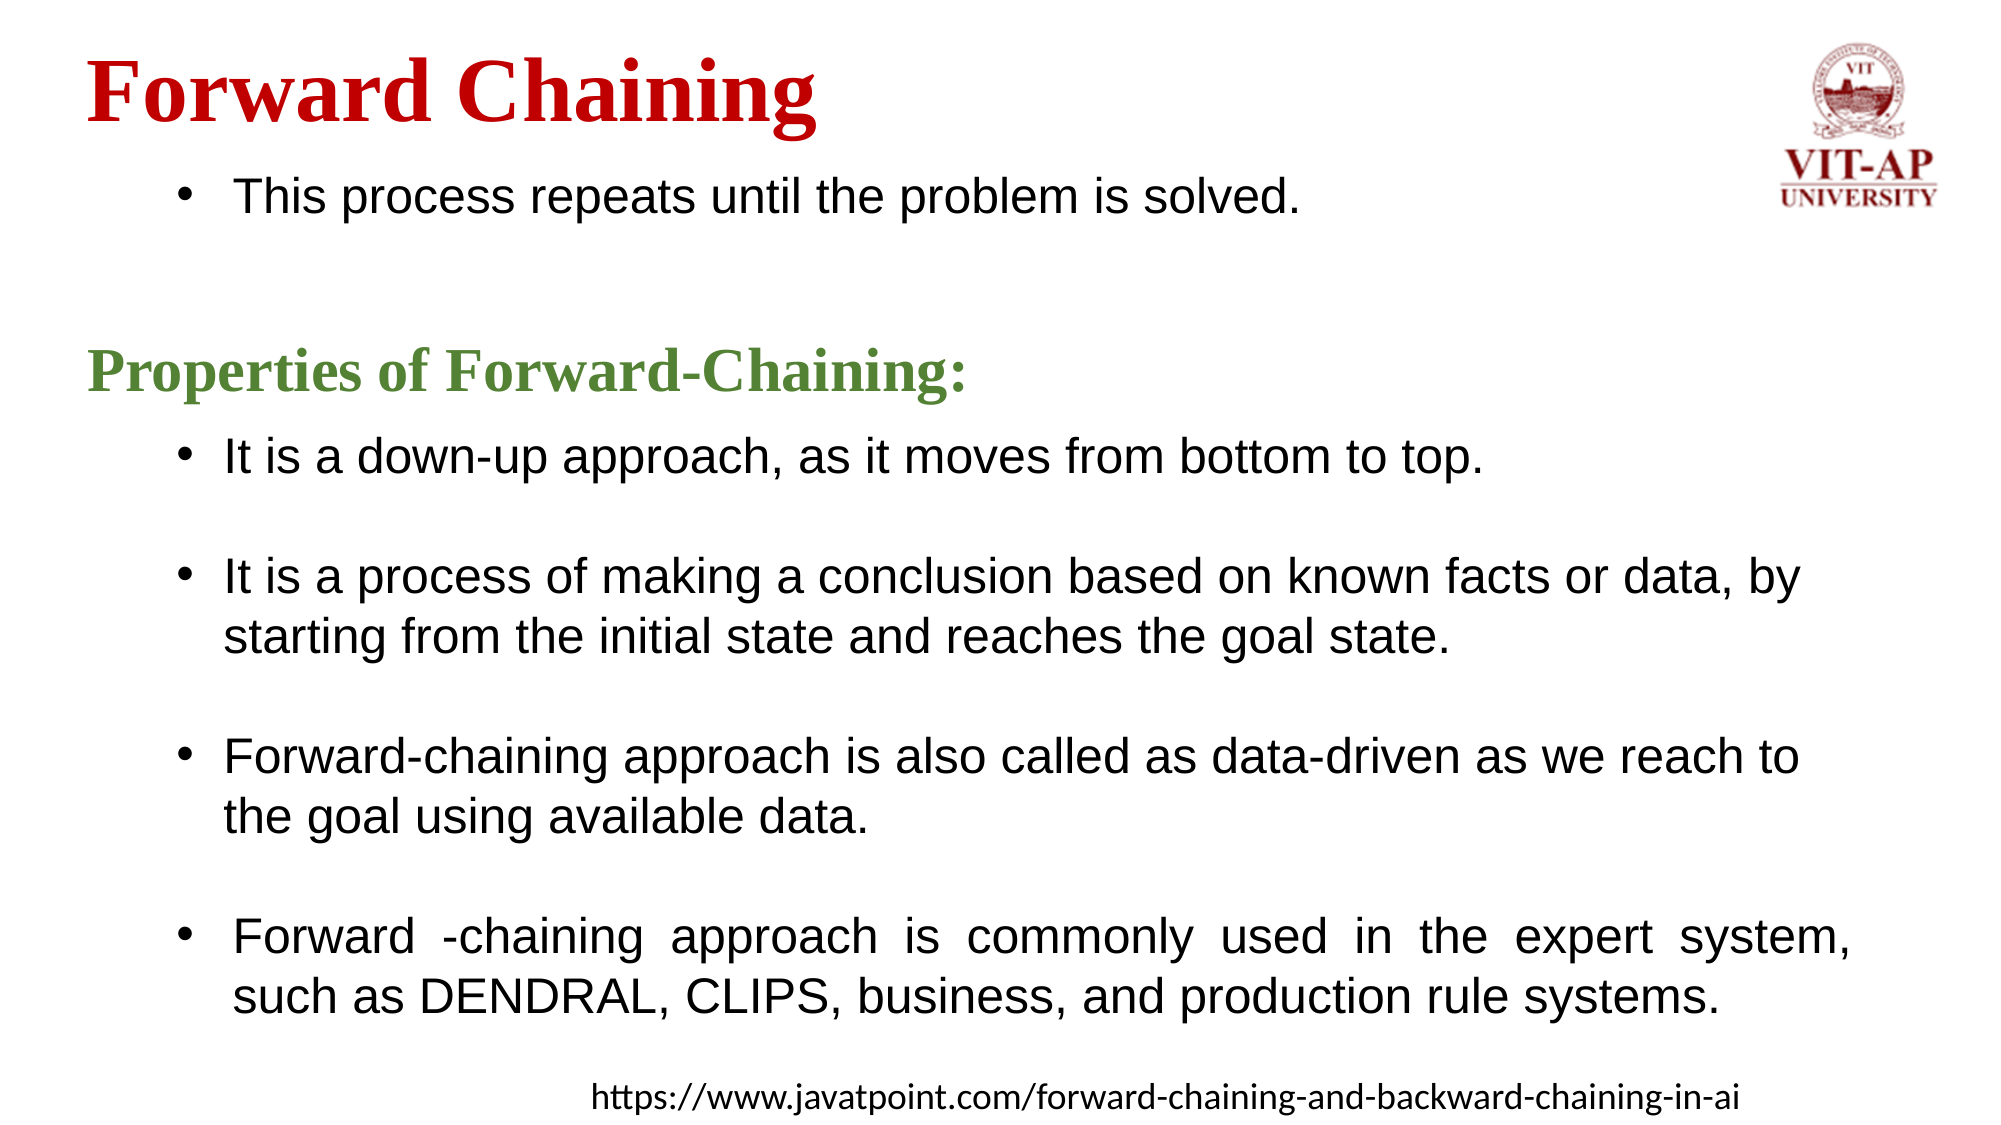

Forward Chaining

This process repeats until the problem is solved.

Properties of Forward-Chaining:
It is a down-up approach, as it moves from bottom to top.

It is a process of making a conclusion based on known facts or data, by starting from the initial state and reaches the goal state.

Forward-chaining approach is also called as data-driven as we reach to the goal using available data.

Forward -chaining approach is commonly used in the expert system, such as DENDRAL, CLIPS, business, and production rule systems.
https://www.javatpoint.com/forward-chaining-and-backward-chaining-in-ai